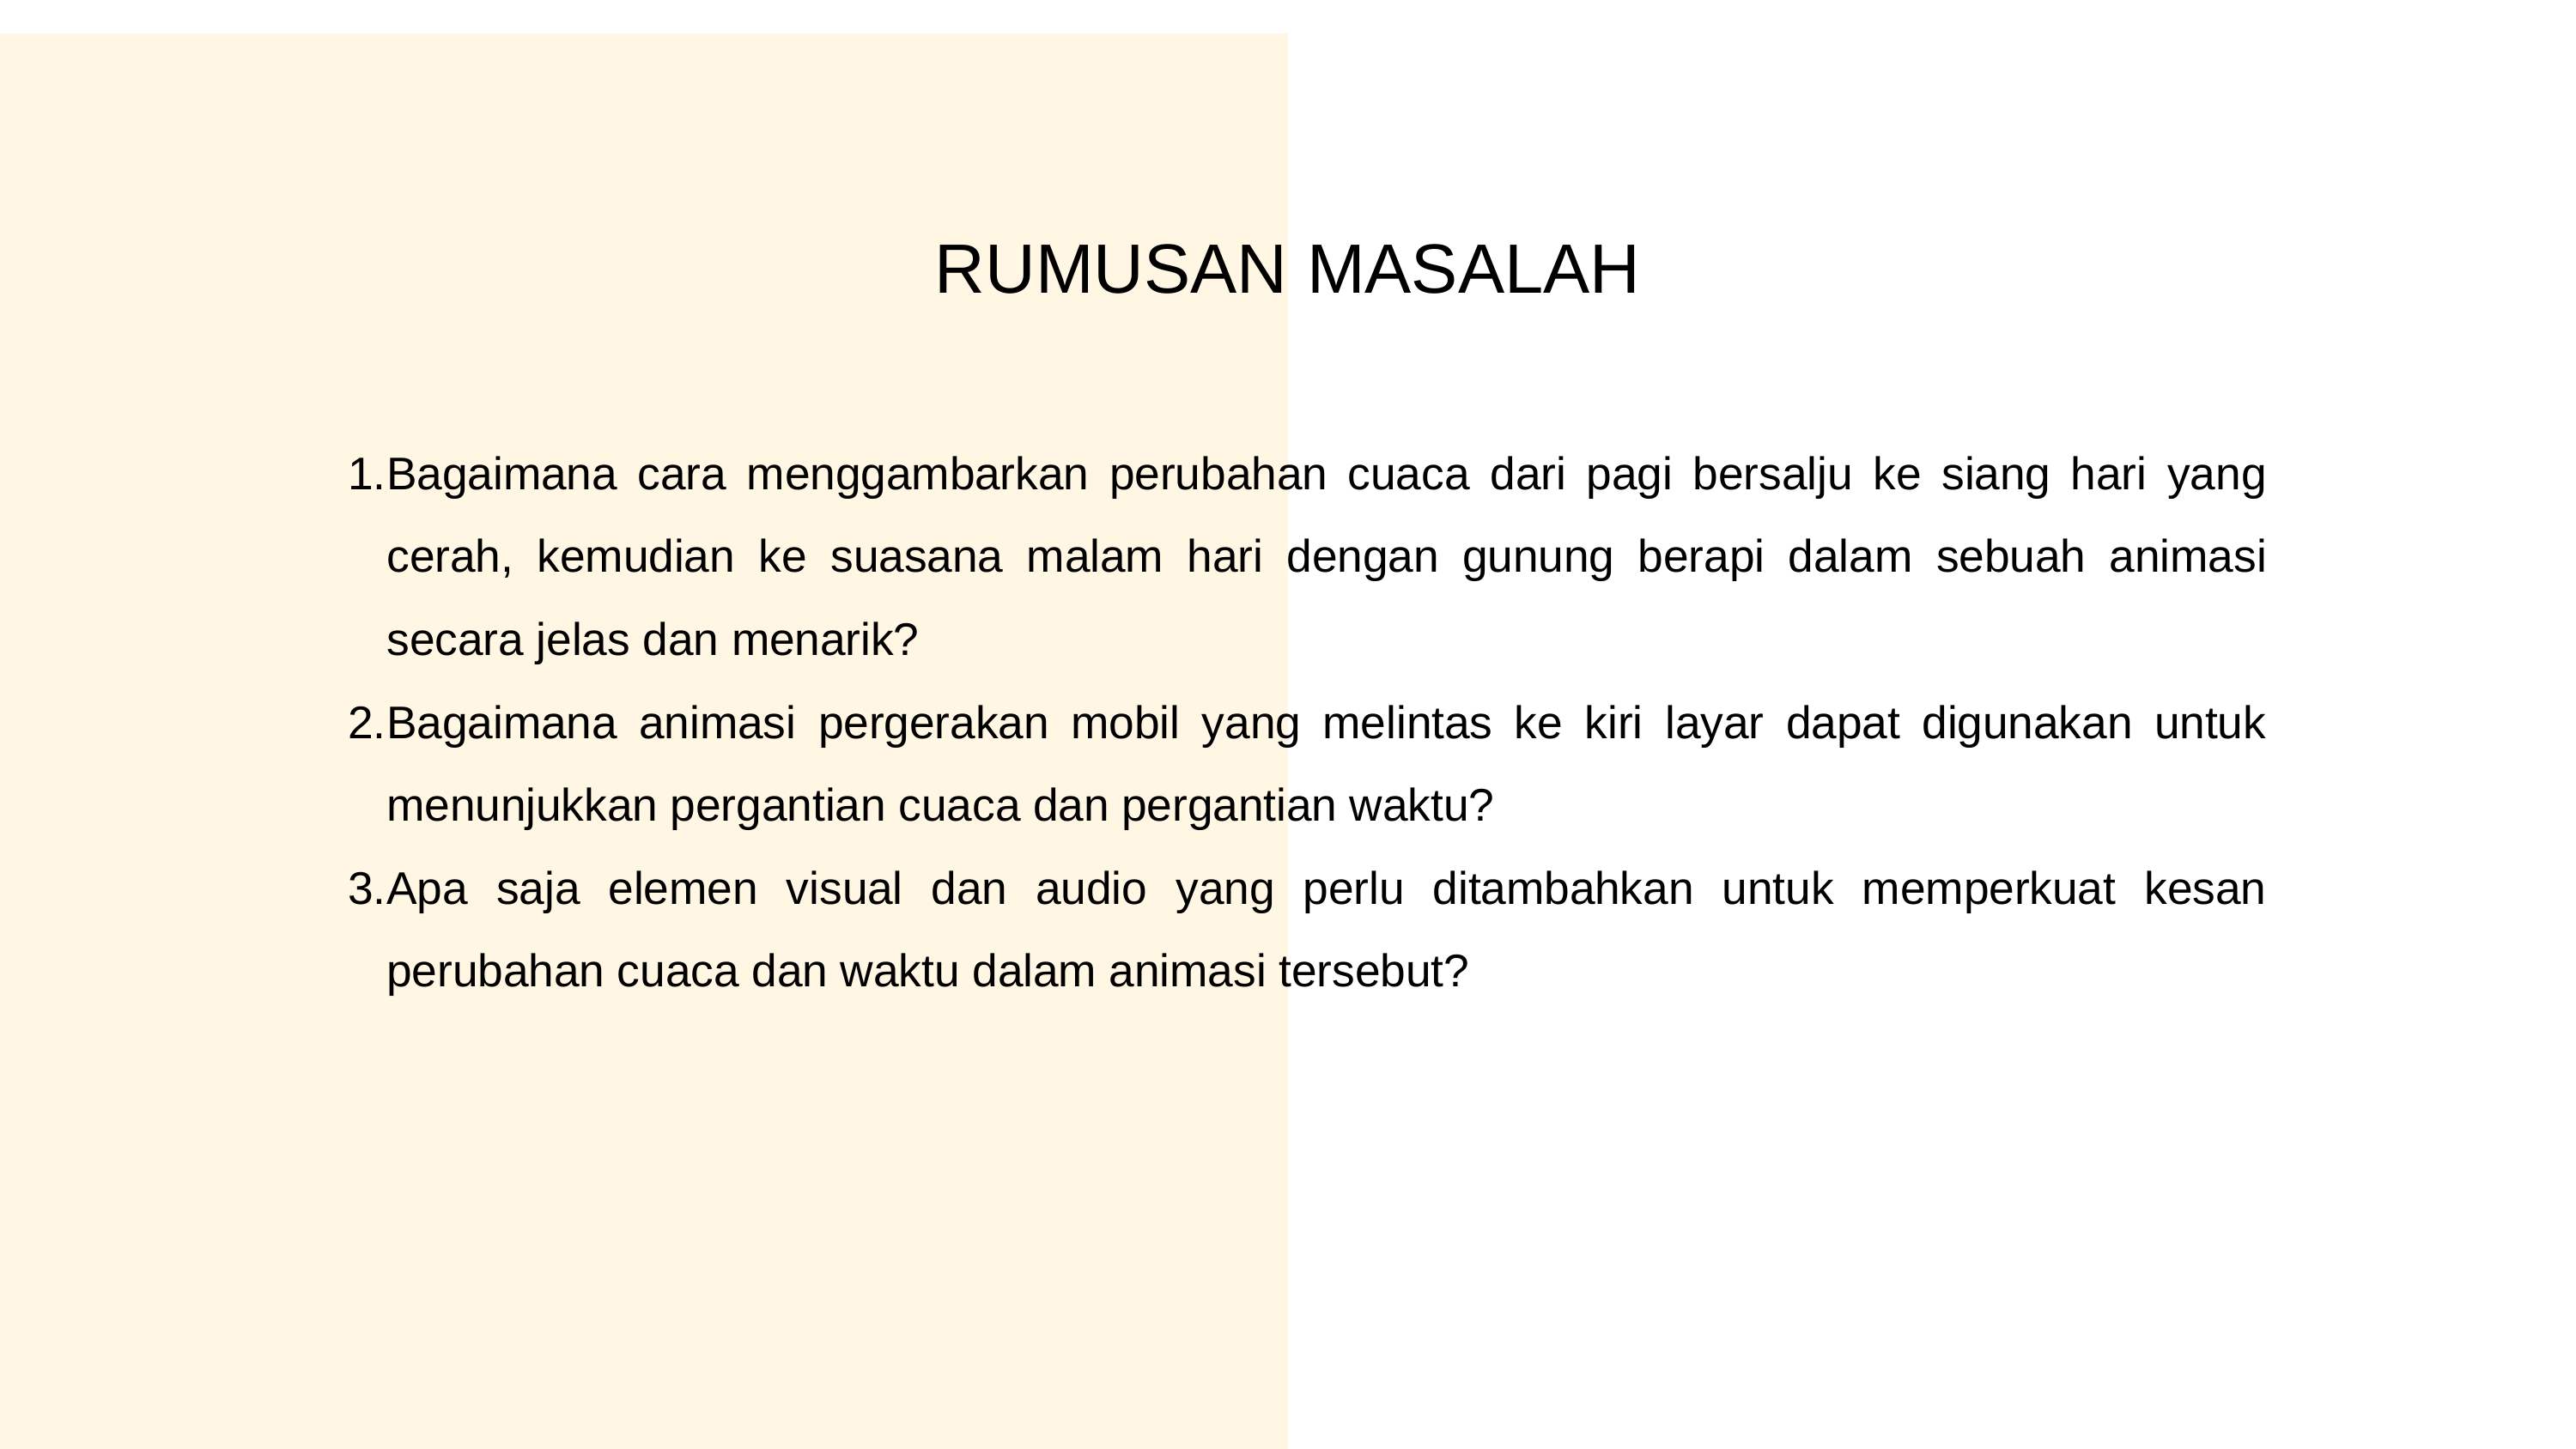

RUMUSAN MASALAH
Bagaimana cara menggambarkan perubahan cuaca dari pagi bersalju ke siang hari yang cerah, kemudian ke suasana malam hari dengan gunung berapi dalam sebuah animasi secara jelas dan menarik?
Bagaimana animasi pergerakan mobil yang melintas ke kiri layar dapat digunakan untuk menunjukkan pergantian cuaca dan pergantian waktu?
Apa saja elemen visual dan audio yang perlu ditambahkan untuk memperkuat kesan perubahan cuaca dan waktu dalam animasi tersebut?